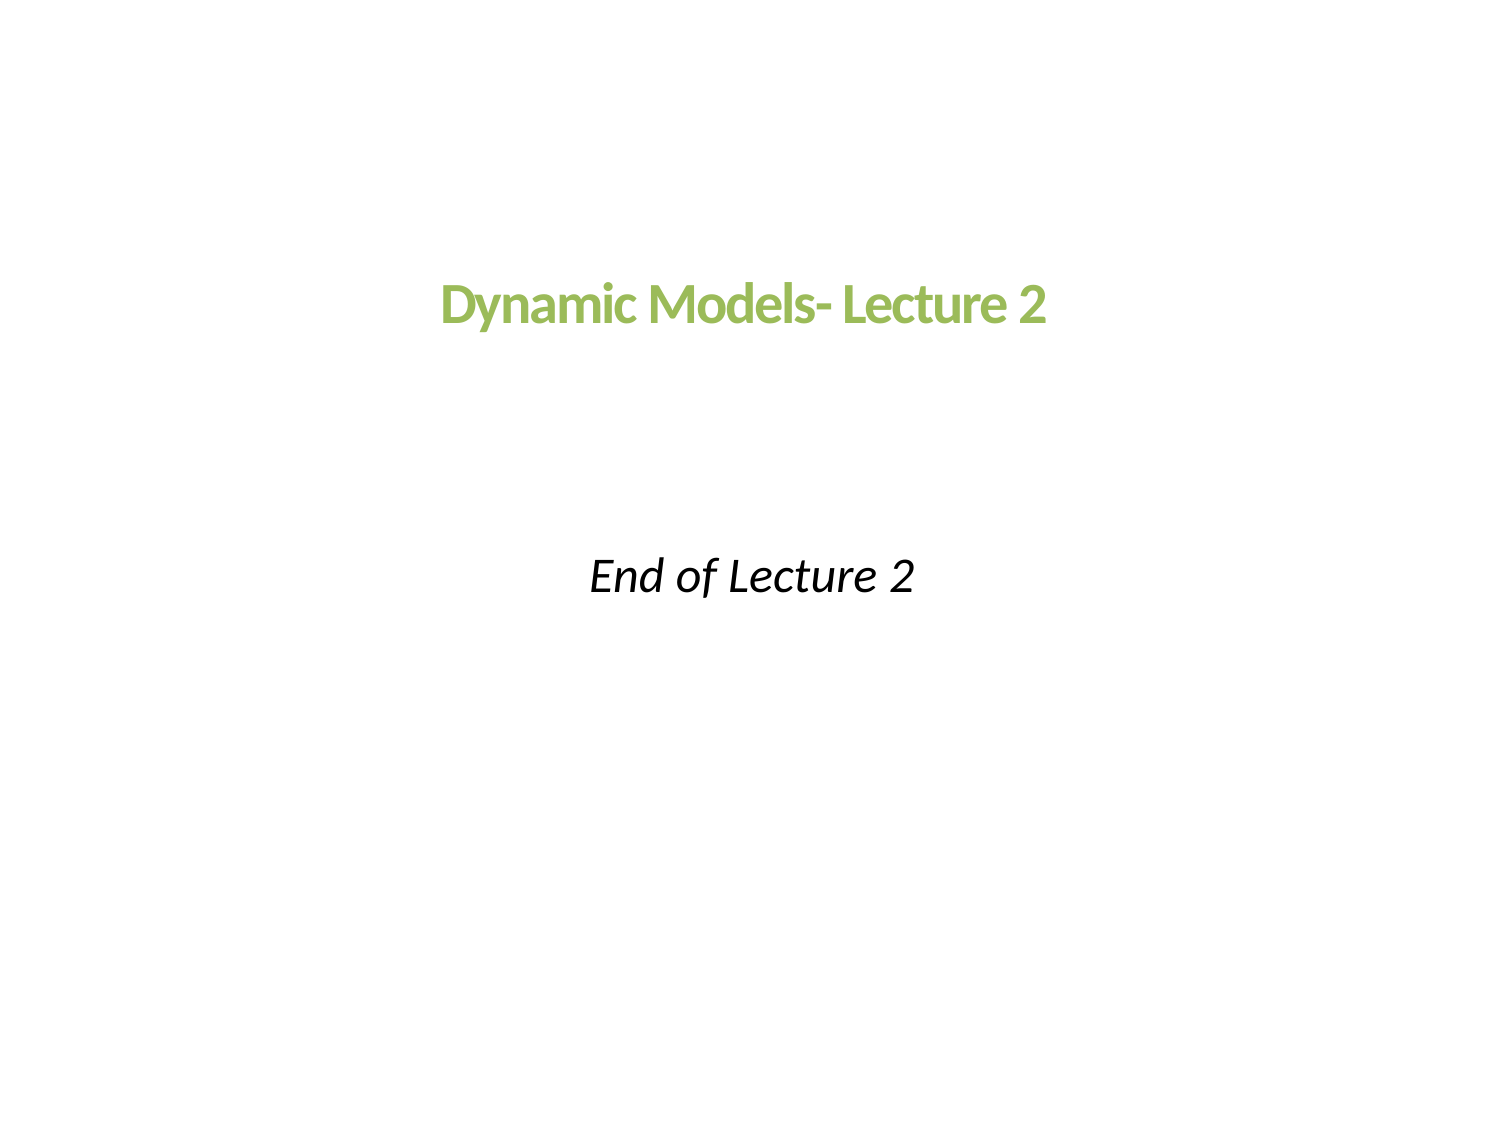

Dynamic Models- Lecture 2

End of Lecture 2